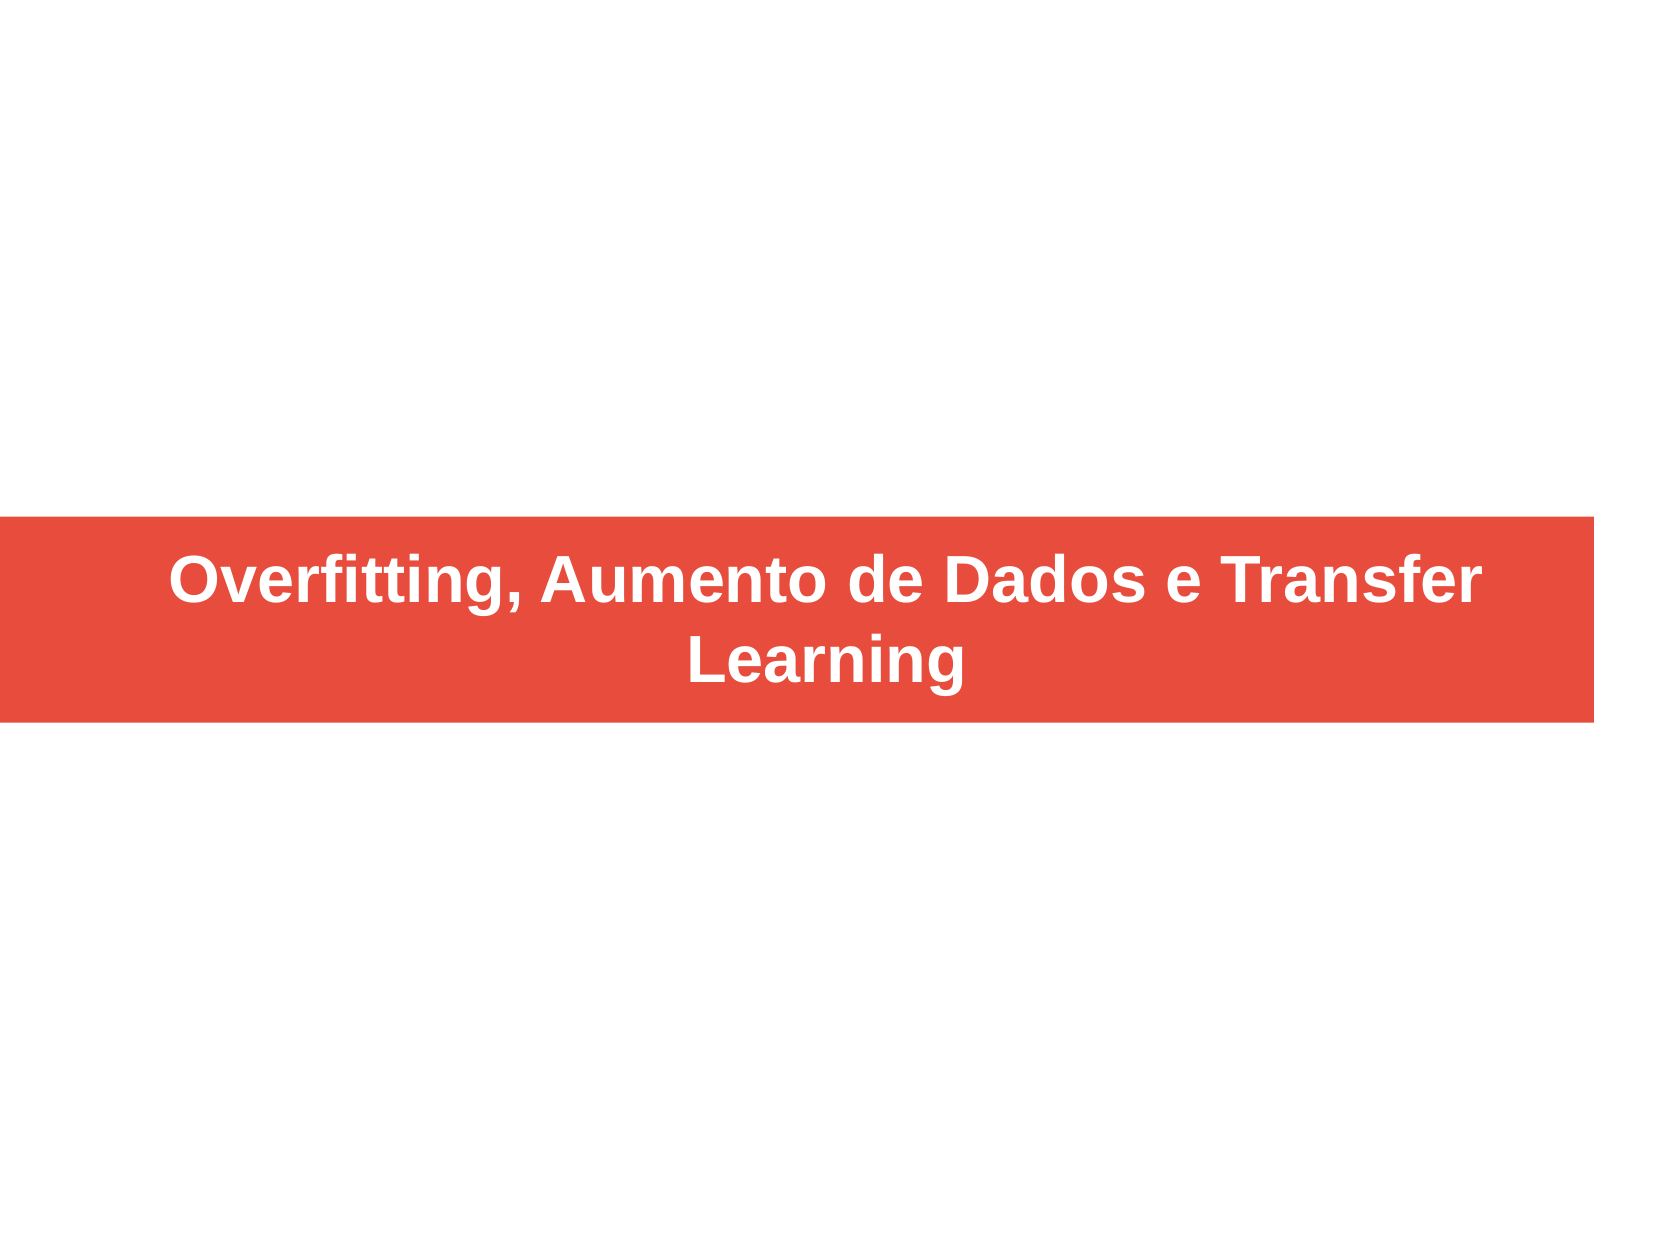

Overfitting, Aumento de Dados e Transfer Learning